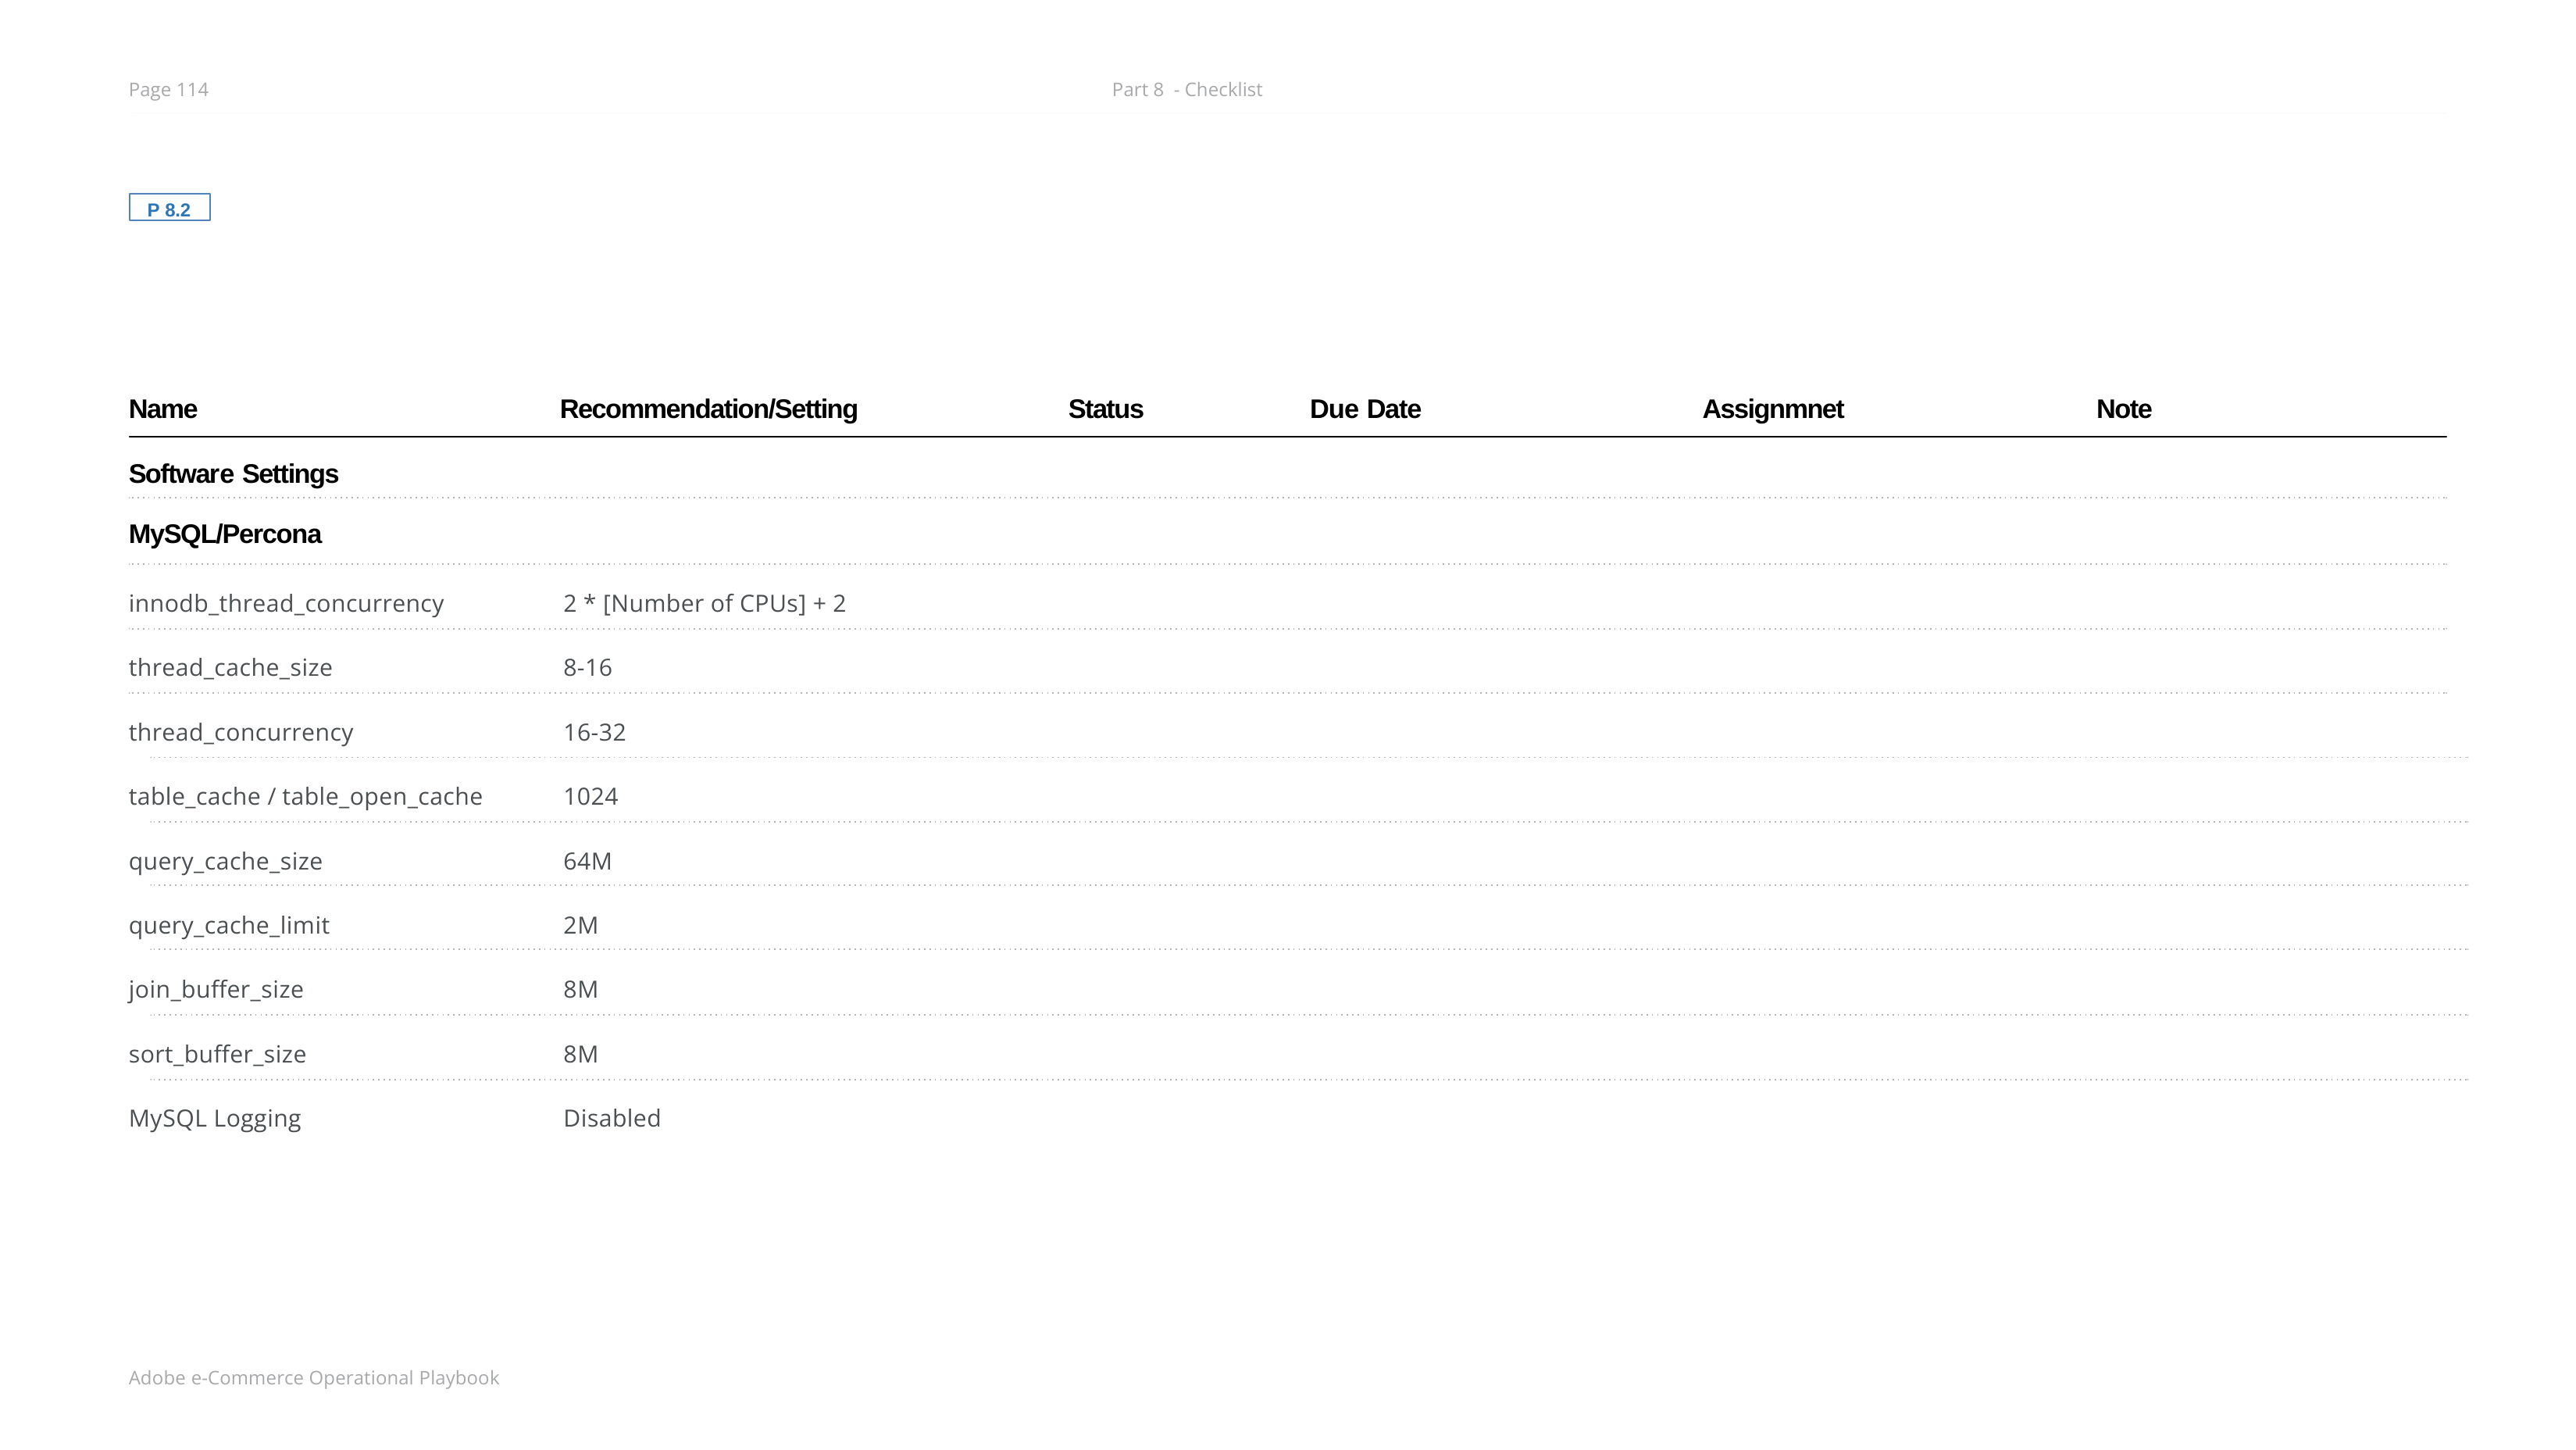

Page 114
Part 8  - Checklist
P 8.2
Name
Recommendation/Setting
Status
Due Date
Assignmnet
Note

Software Settings

MySQL/Percona

innodb_thread_concurrency
2 * [Number of CPUs] + 2

thread_cache_size
8-16

thread_concurrency
16-32

table_cache / table_open_cache
1024

query_cache_size
64M

query_cache_limit
2M

join_buffer_size
8M

sort_buffer_size
8M

MySQL Logging
Disabled
Adobe e-Commerce Operational Playbook